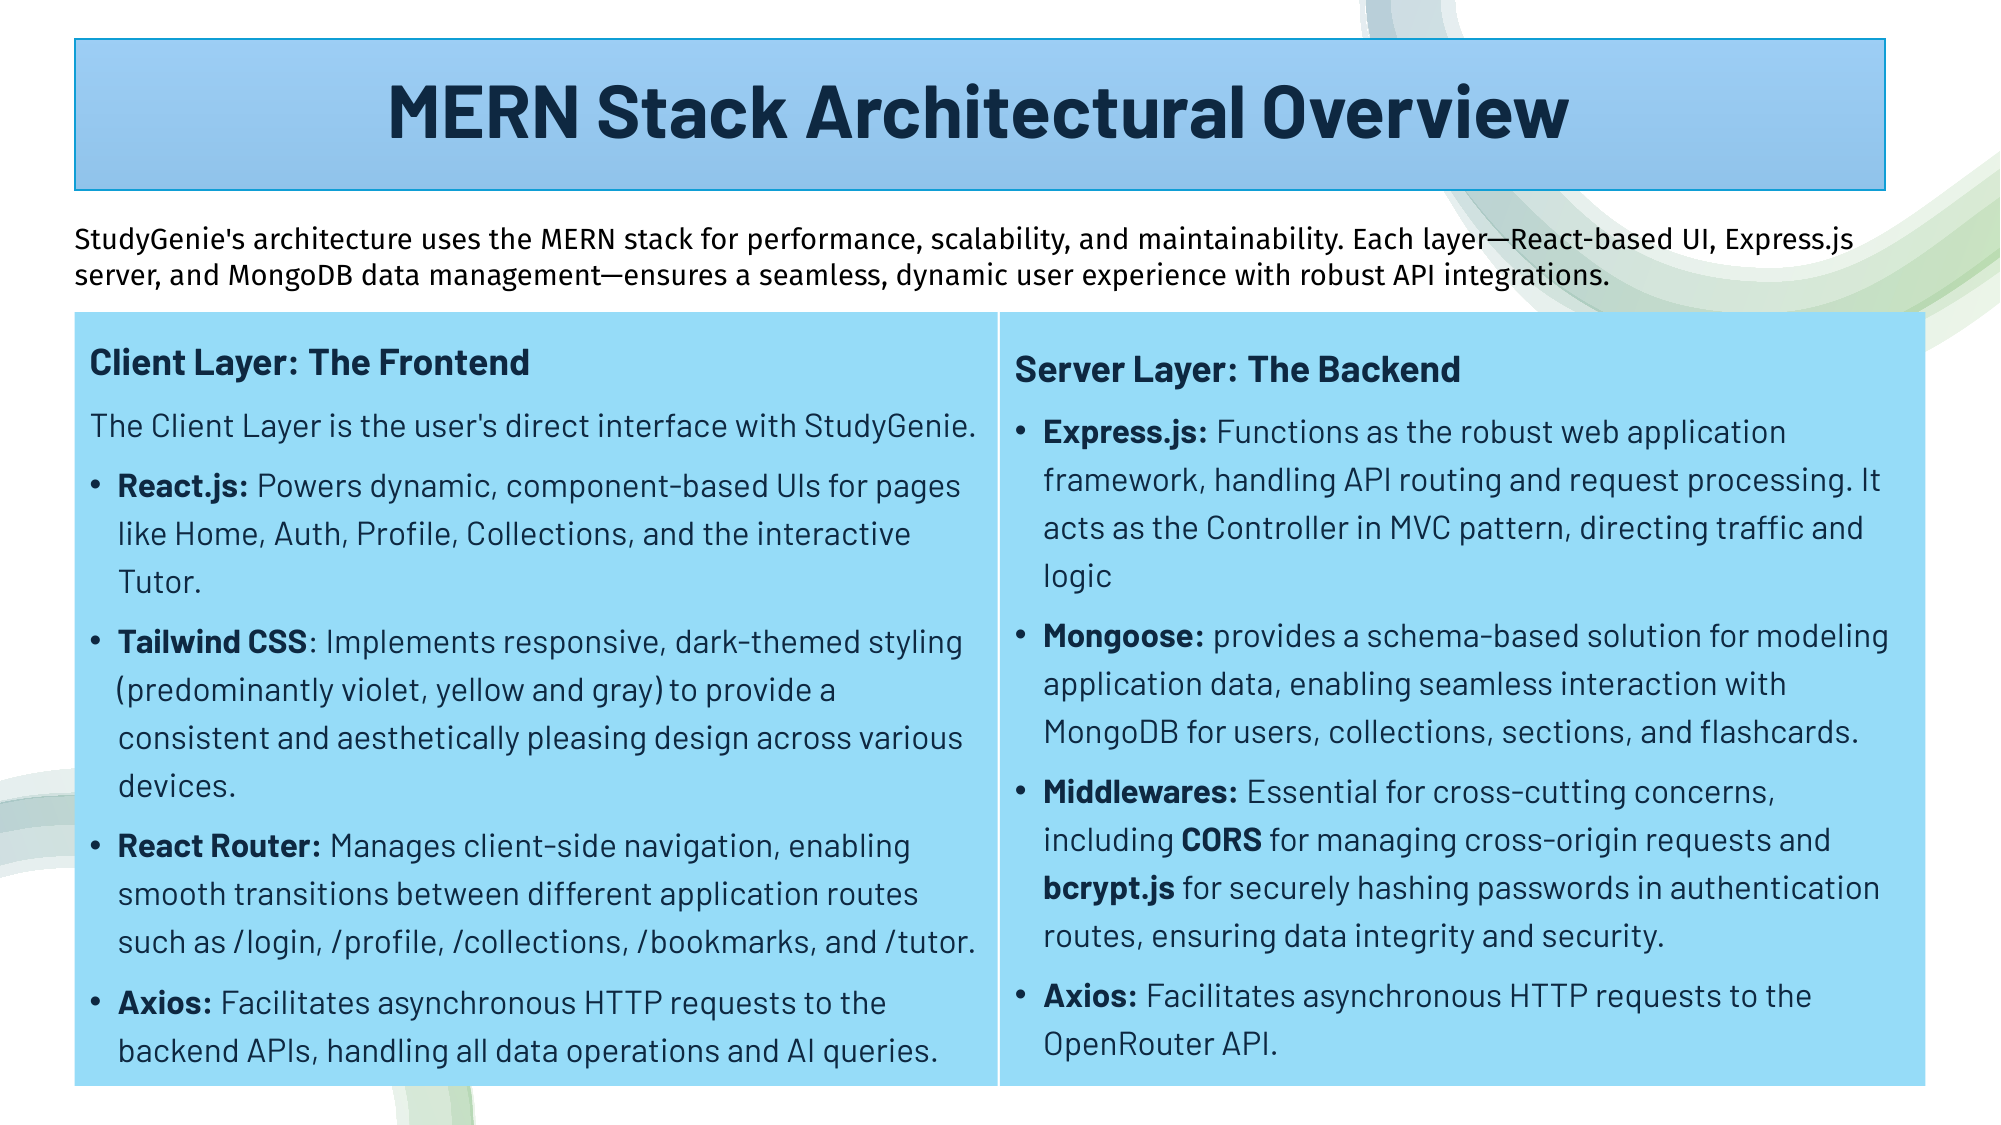

MERN Stack Architectural Overview
StudyGenie's architecture uses the MERN stack for performance, scalability, and maintainability. Each layer—React-based UI, Express.js server, and MongoDB data management—ensures a seamless, dynamic user experience with robust API integrations.
Client Layer: The Frontend
The Client Layer is the user's direct interface with StudyGenie.
React.js: Powers dynamic, component-based Uls for pages like Home, Auth, Profile, Collections, and the interactive Tutor.
Tailwind CSS: Implements responsive, dark-themed styling (predominantly violet, yellow and gray) to provide a consistent and aesthetically pleasing design across various devices.
React Router: Manages client-side navigation, enabling smooth transitions between different application routes such as /login, /profile, /collections, /bookmarks, and /tutor.
Axios: Facilitates asynchronous HTTP requests to the backend APIs, handling all data operations and AI queries.
Server Layer: The Backend
Express.js: Functions as the robust web application framework, handling API routing and request processing. It acts as the Controller in MVC pattern, directing traffic and logic
Mongoose: provides a schema-based solution for modeling application data, enabling seamless interaction with MongoDB for users, collections, sections, and flashcards.
Middlewares: Essential for cross-cutting concerns, including CORS for managing cross-origin requests and bcrypt.js for securely hashing passwords in authentication routes, ensuring data integrity and security.
Axios: Facilitates asynchronous HTTP requests to the OpenRouter API.